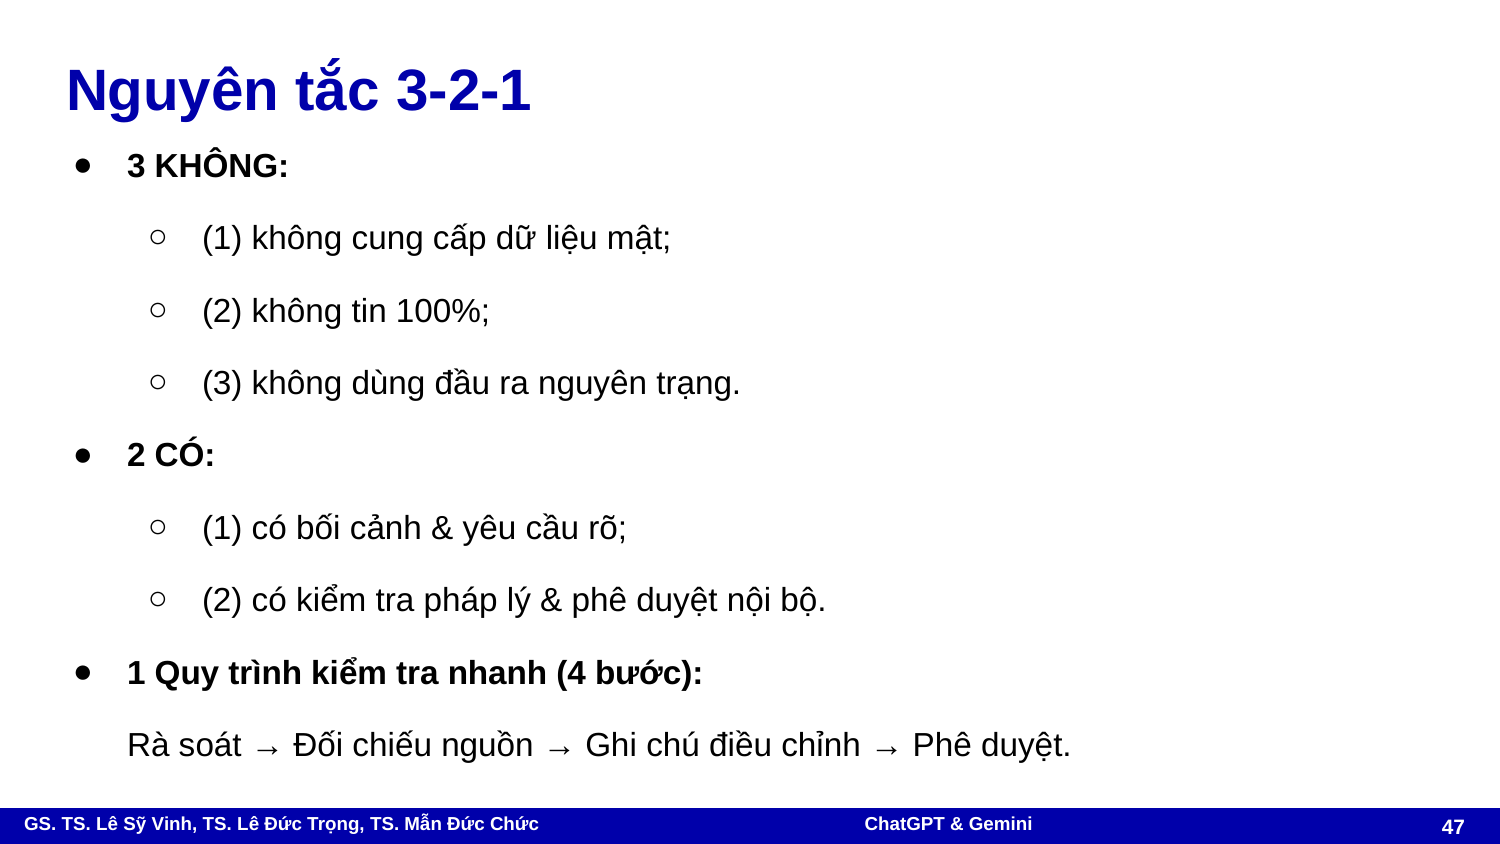

# Nguyên tắc 3-2-1
3 KHÔNG:
(1) không cung cấp dữ liệu mật;
(2) không tin 100%;
(3) không dùng đầu ra nguyên trạng.
2 CÓ:
(1) có bối cảnh & yêu cầu rõ;
(2) có kiểm tra pháp lý & phê duyệt nội bộ.
1 Quy trình kiểm tra nhanh (4 bước):
Rà soát → Đối chiếu nguồn → Ghi chú điều chỉnh → Phê duyệt.
47
GS. TS. Lê Sỹ Vinh, TS. Lê Đức Trọng, TS. Mẫn Đức Chức
ChatGPT & Gemini